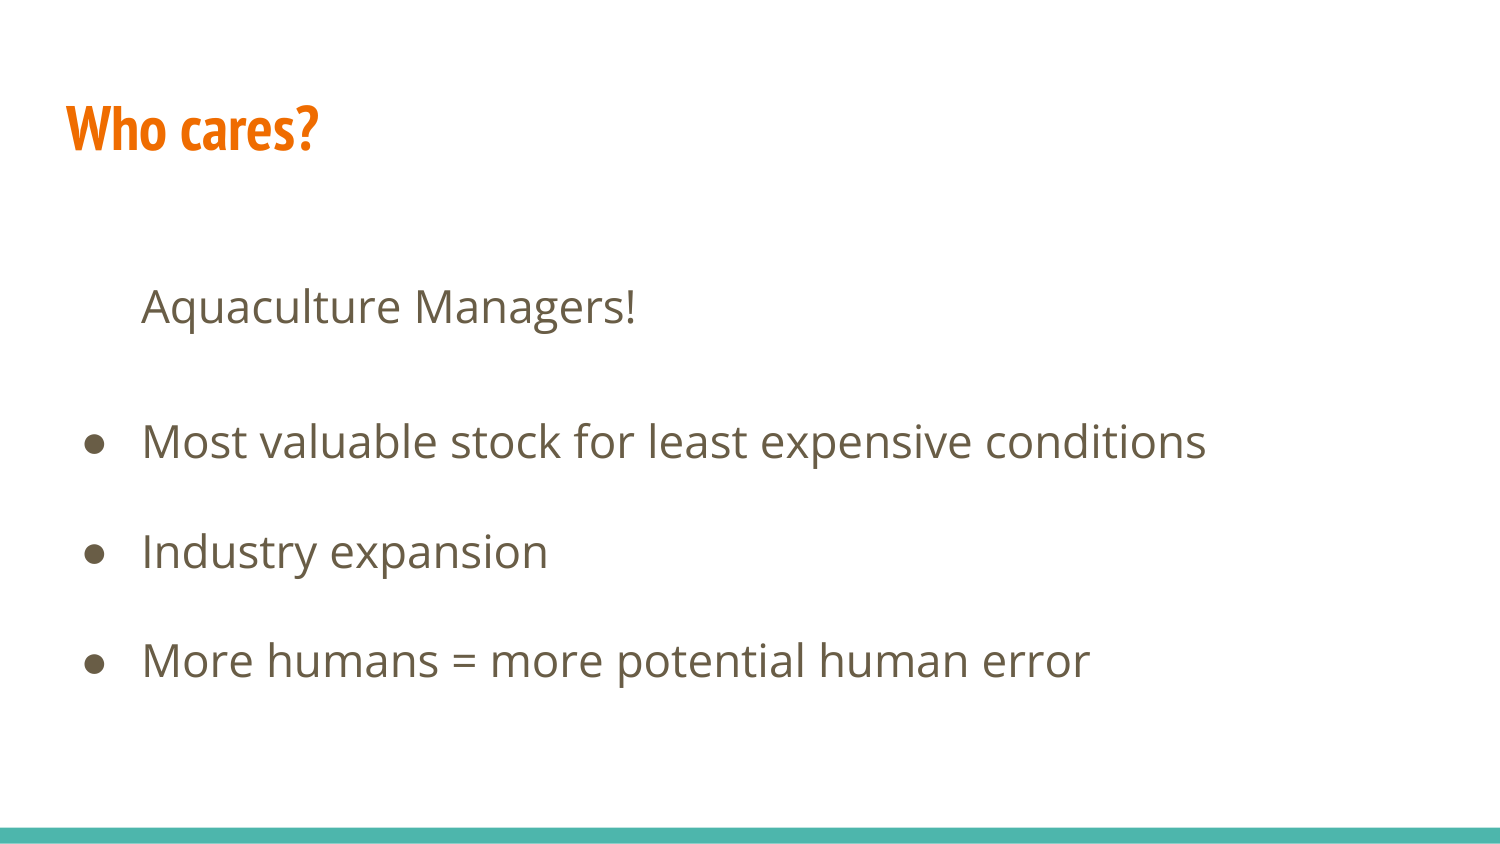

# Who cares?
Aquaculture Managers!
Most valuable stock for least expensive conditions
Industry expansion
More humans = more potential human error